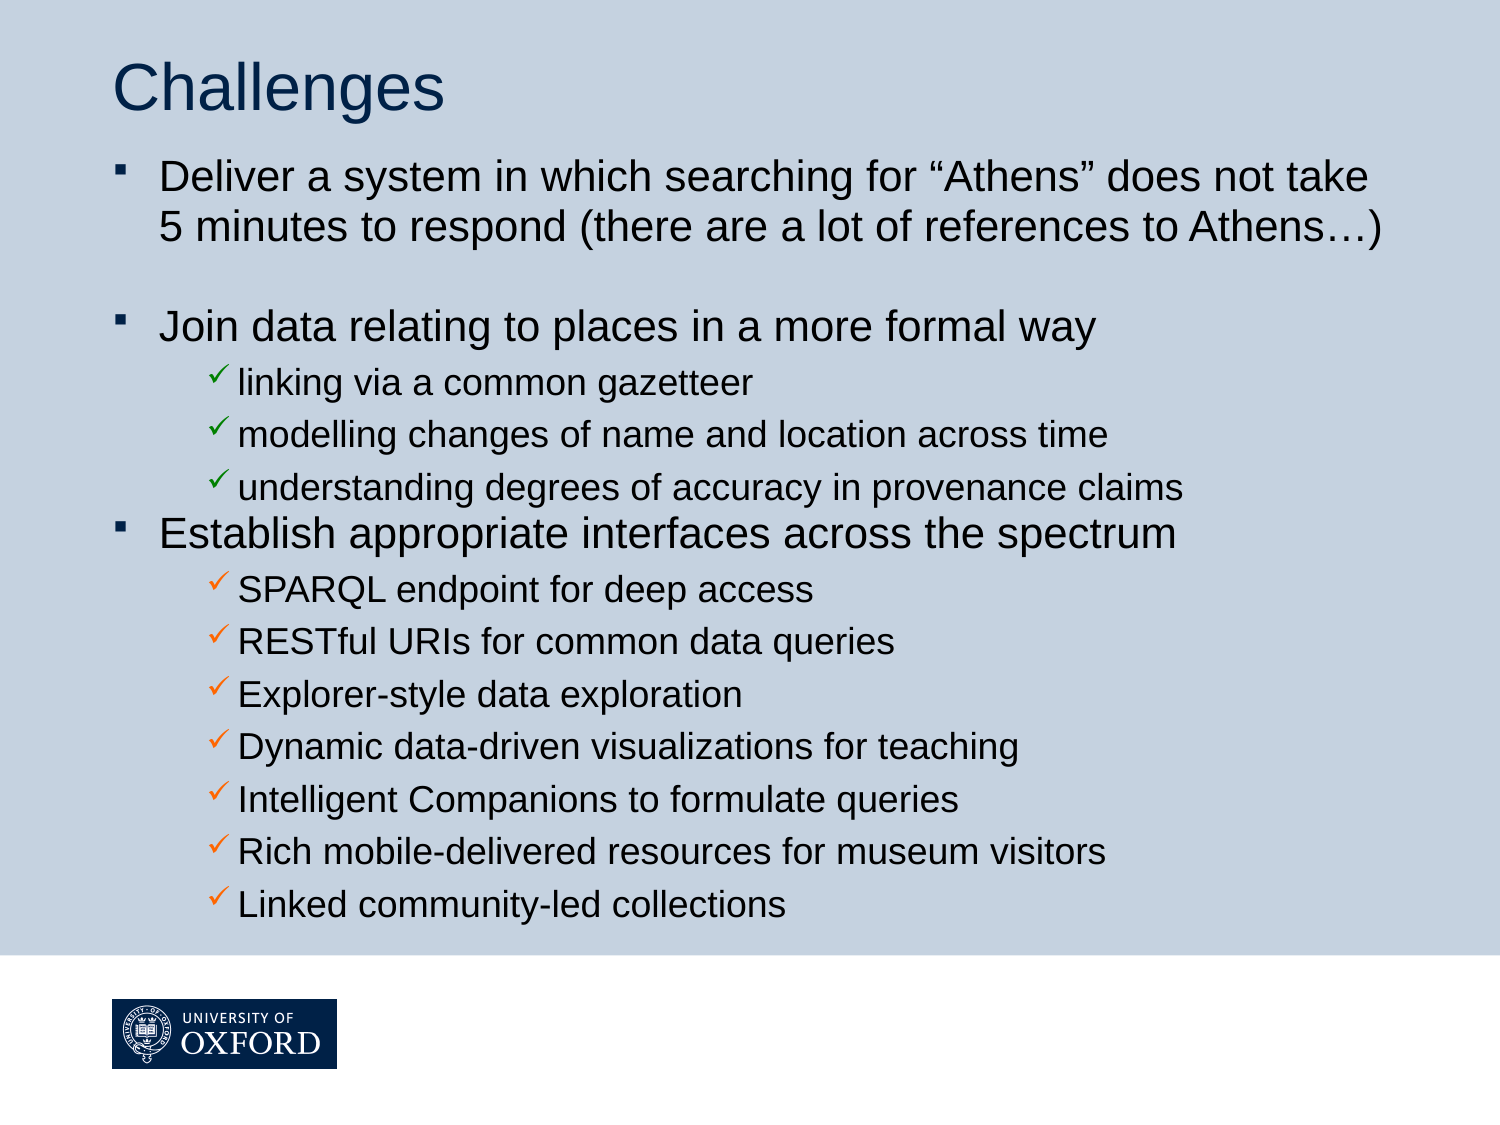

# Challenges
Deliver a system in which searching for “Athens” does not take 5 minutes to respond (there are a lot of references to Athens…)

Join data relating to places in a more formal way
linking via a common gazetteer
modelling changes of name and location across time
understanding degrees of accuracy in provenance claims
Establish appropriate interfaces across the spectrum
SPARQL endpoint for deep access
RESTful URIs for common data queries
Explorer-style data exploration
Dynamic data-driven visualizations for teaching
Intelligent Companions to formulate queries
Rich mobile-delivered resources for museum visitors
Linked community-led collections